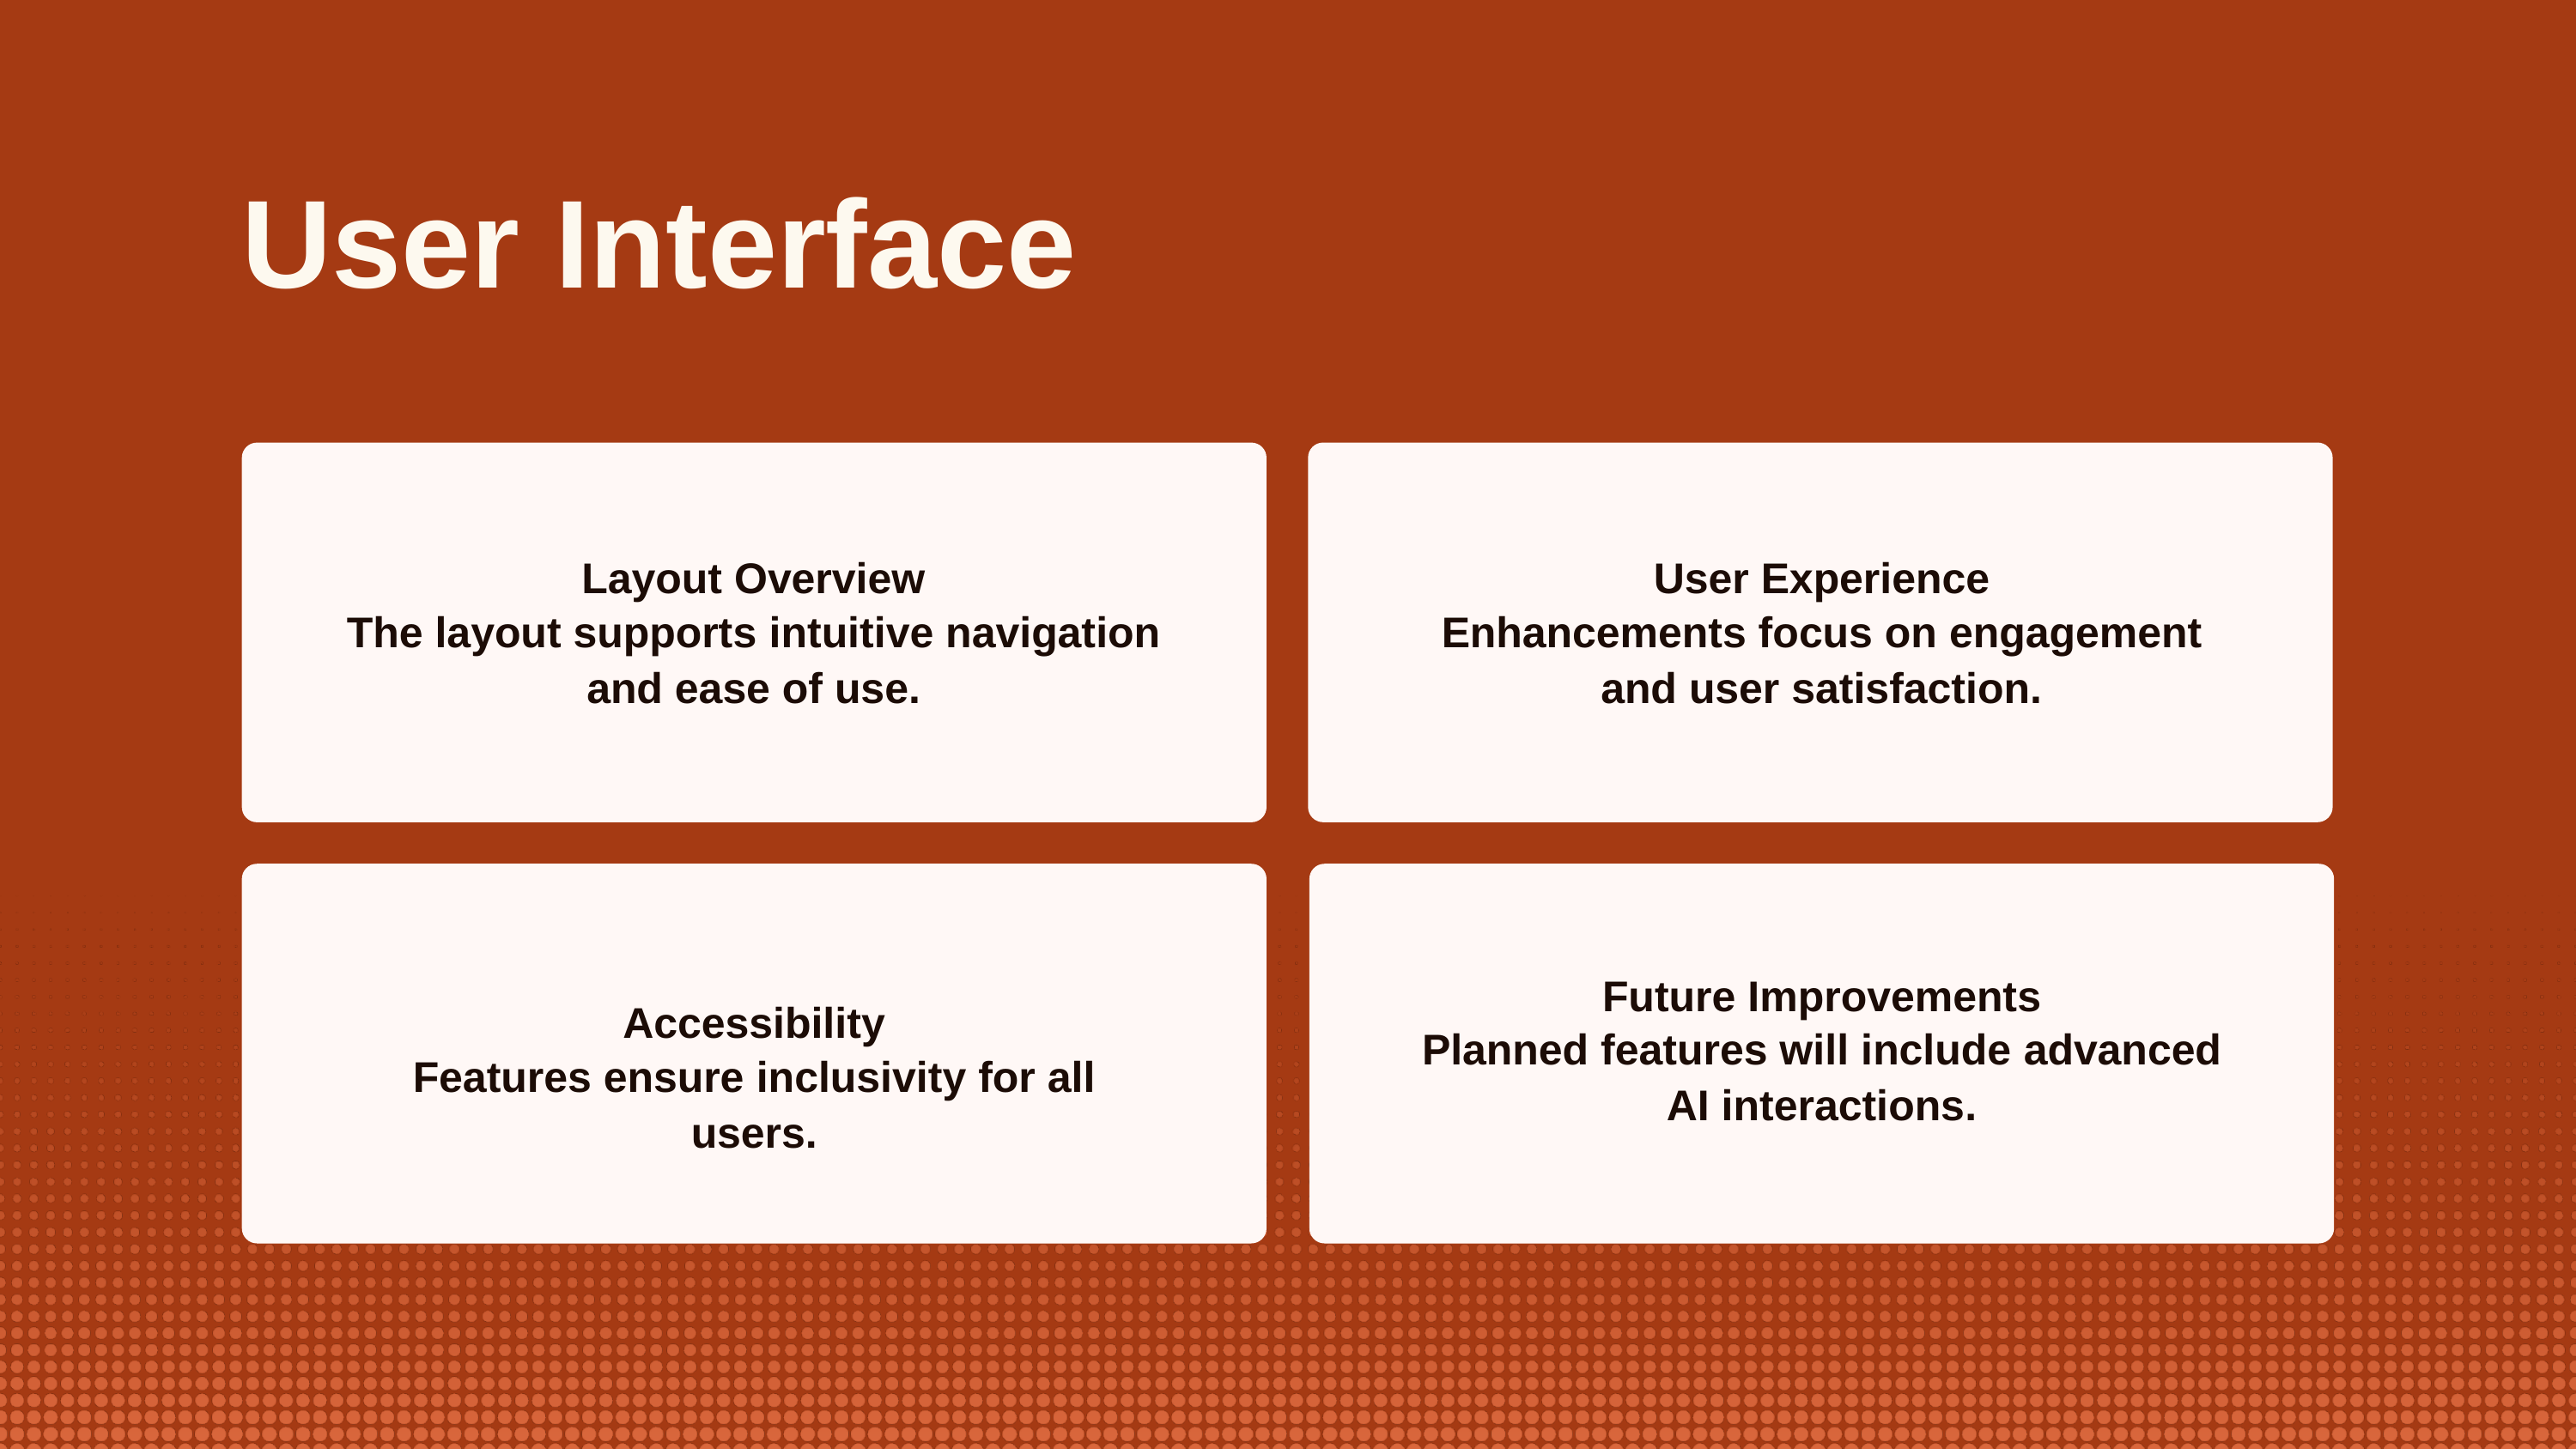

User Interface

Layout Overview
The layout supports intuitive navigation and ease of use.
User Experience
Enhancements focus on engagement and user satisfaction.

Future Improvements
Planned features will include advanced AI interactions.
Accessibility
Features ensure inclusivity for all users.